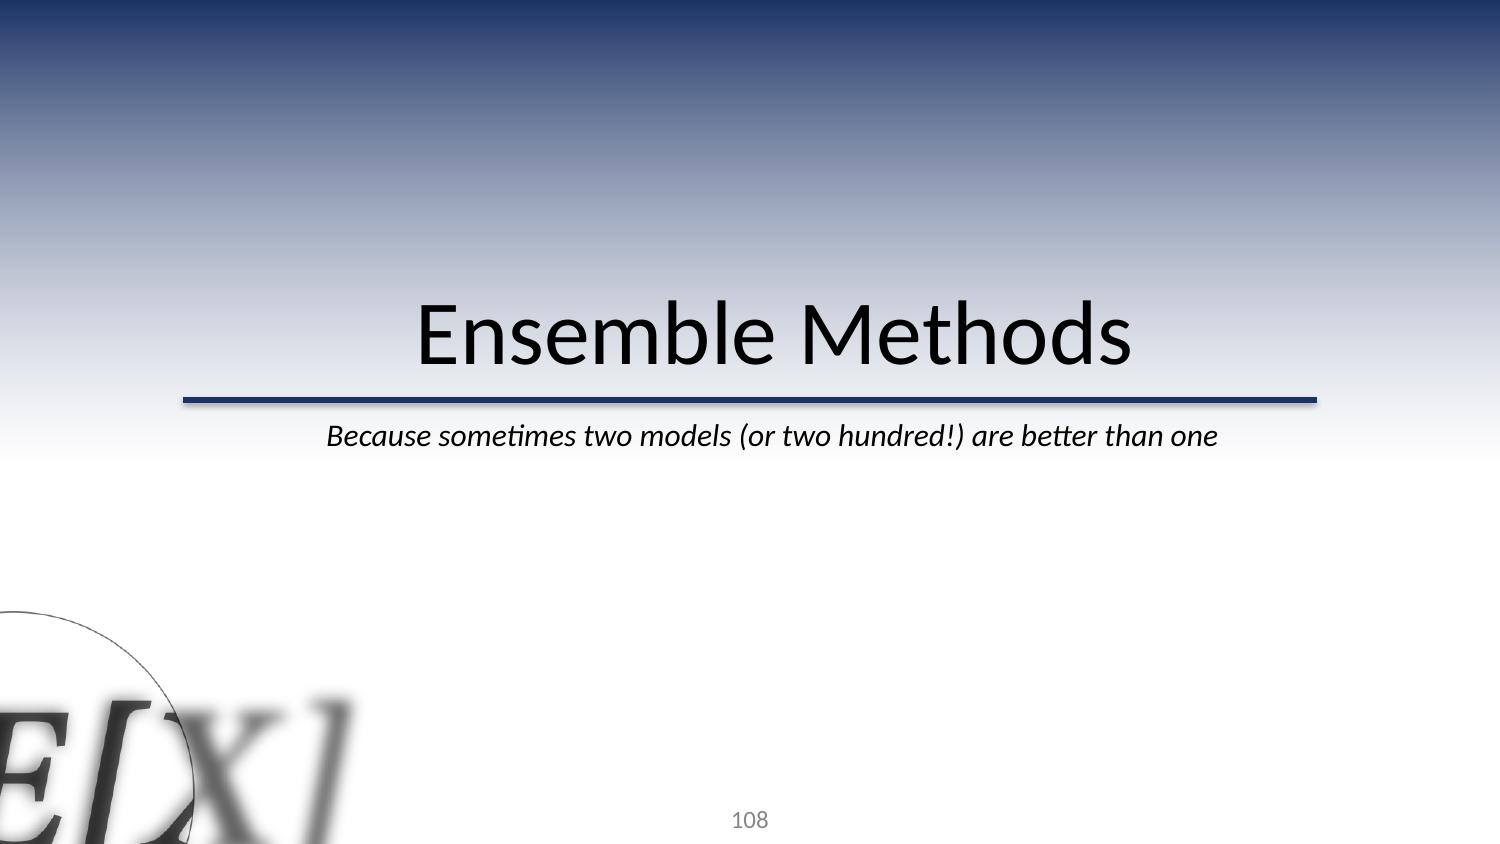

Ensemble Methods
Because sometimes two models (or two hundred!) are better than one
108